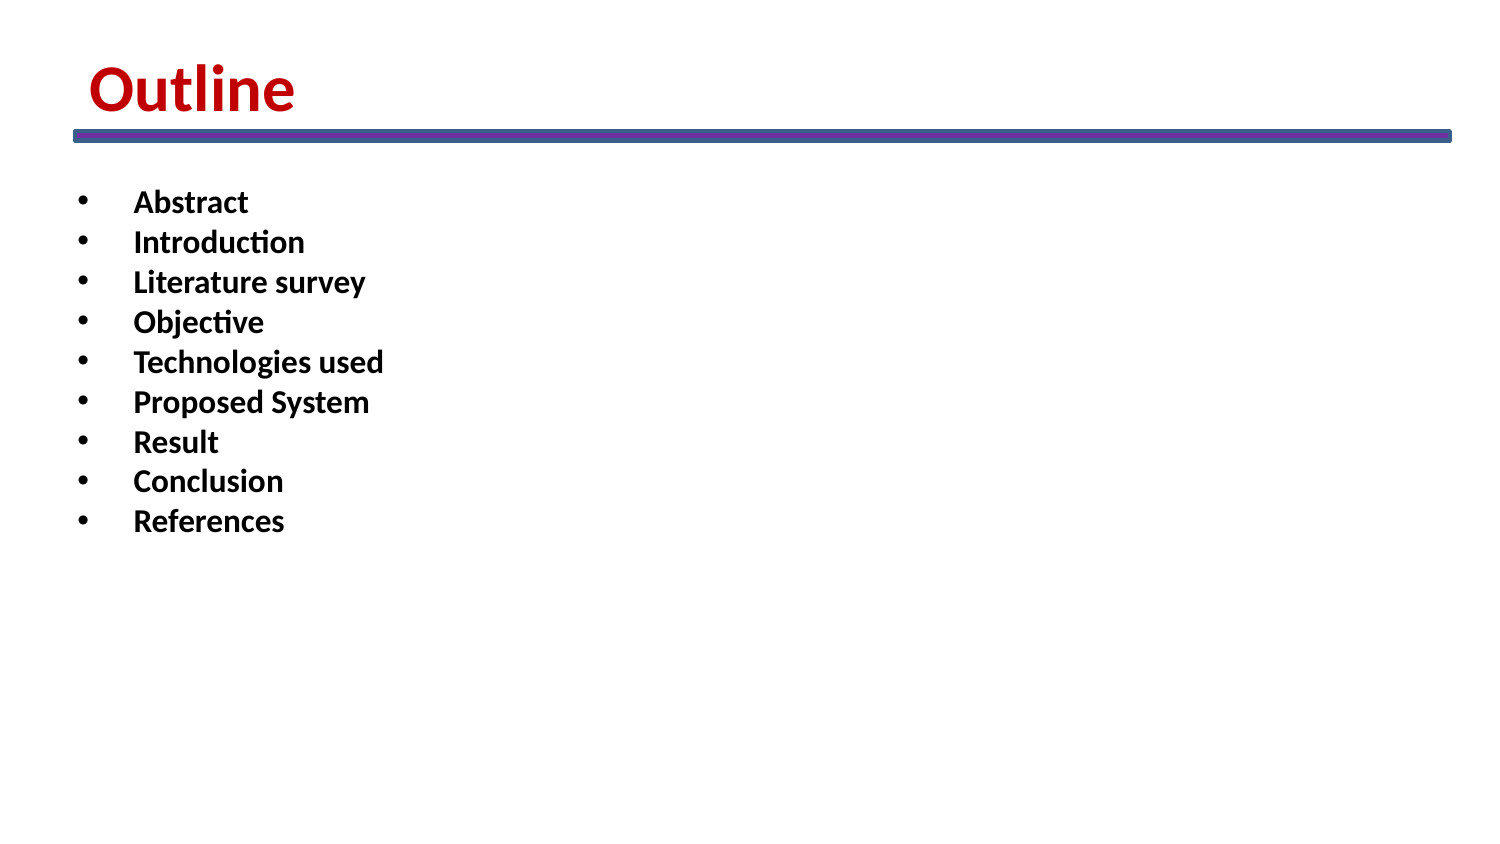

Outline

Abstract
Introduction
Literature survey
Objective
Technologies used
Proposed System
Result
Conclusion
References